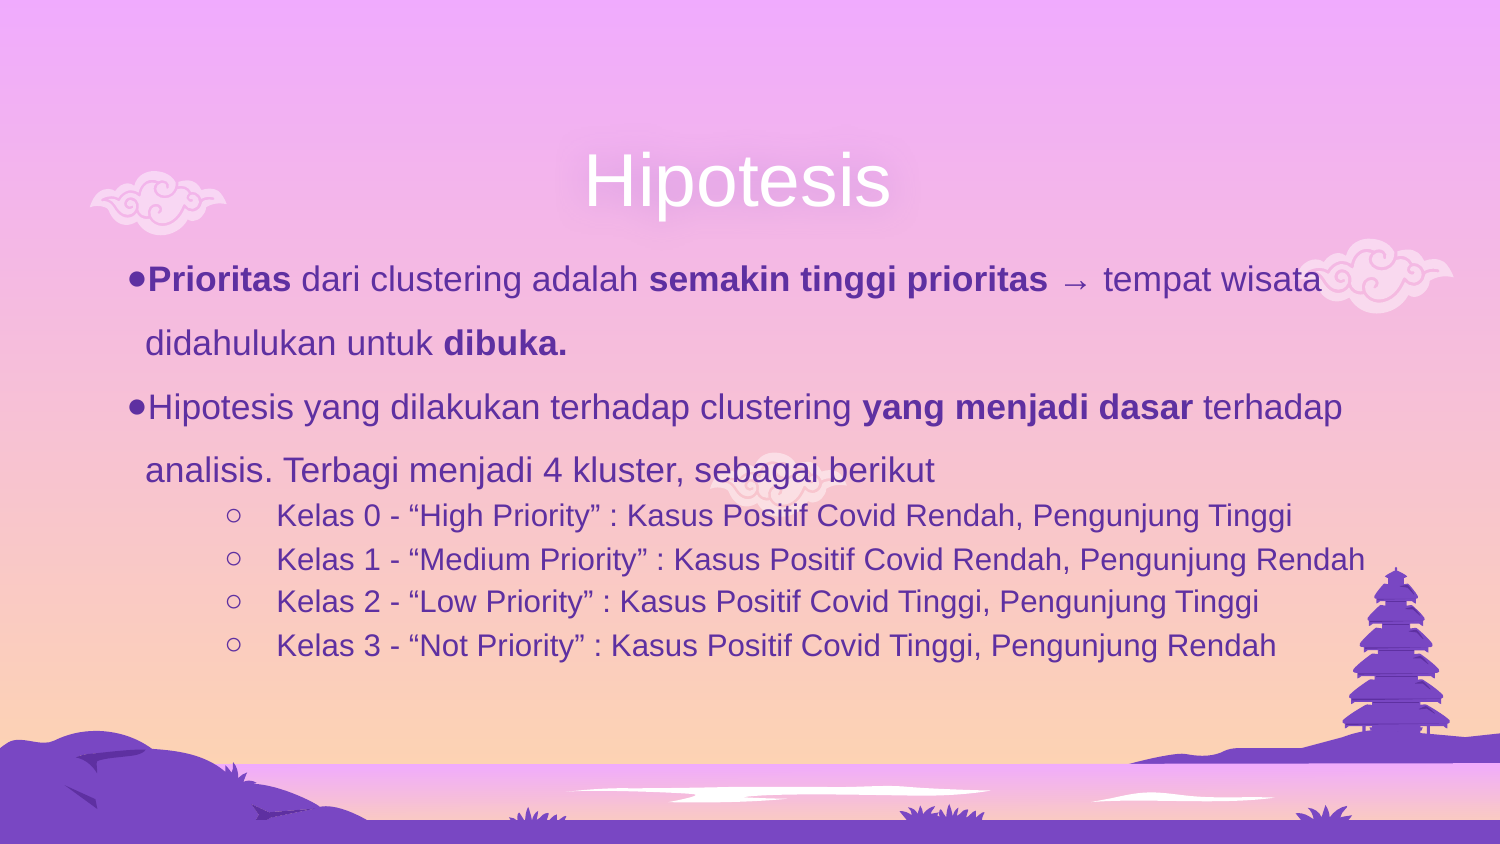

Hipotesis
Prioritas dari clustering adalah semakin tinggi prioritas → tempat wisata didahulukan untuk dibuka.
Hipotesis yang dilakukan terhadap clustering yang menjadi dasar terhadap analisis. Terbagi menjadi 4 kluster, sebagai berikut
Kelas 0 - “High Priority” : Kasus Positif Covid Rendah, Pengunjung Tinggi
Kelas 1 - “Medium Priority” : Kasus Positif Covid Rendah, Pengunjung Rendah
Kelas 2 - “Low Priority” : Kasus Positif Covid Tinggi, Pengunjung Tinggi
Kelas 3 - “Not Priority” : Kasus Positif Covid Tinggi, Pengunjung Rendah